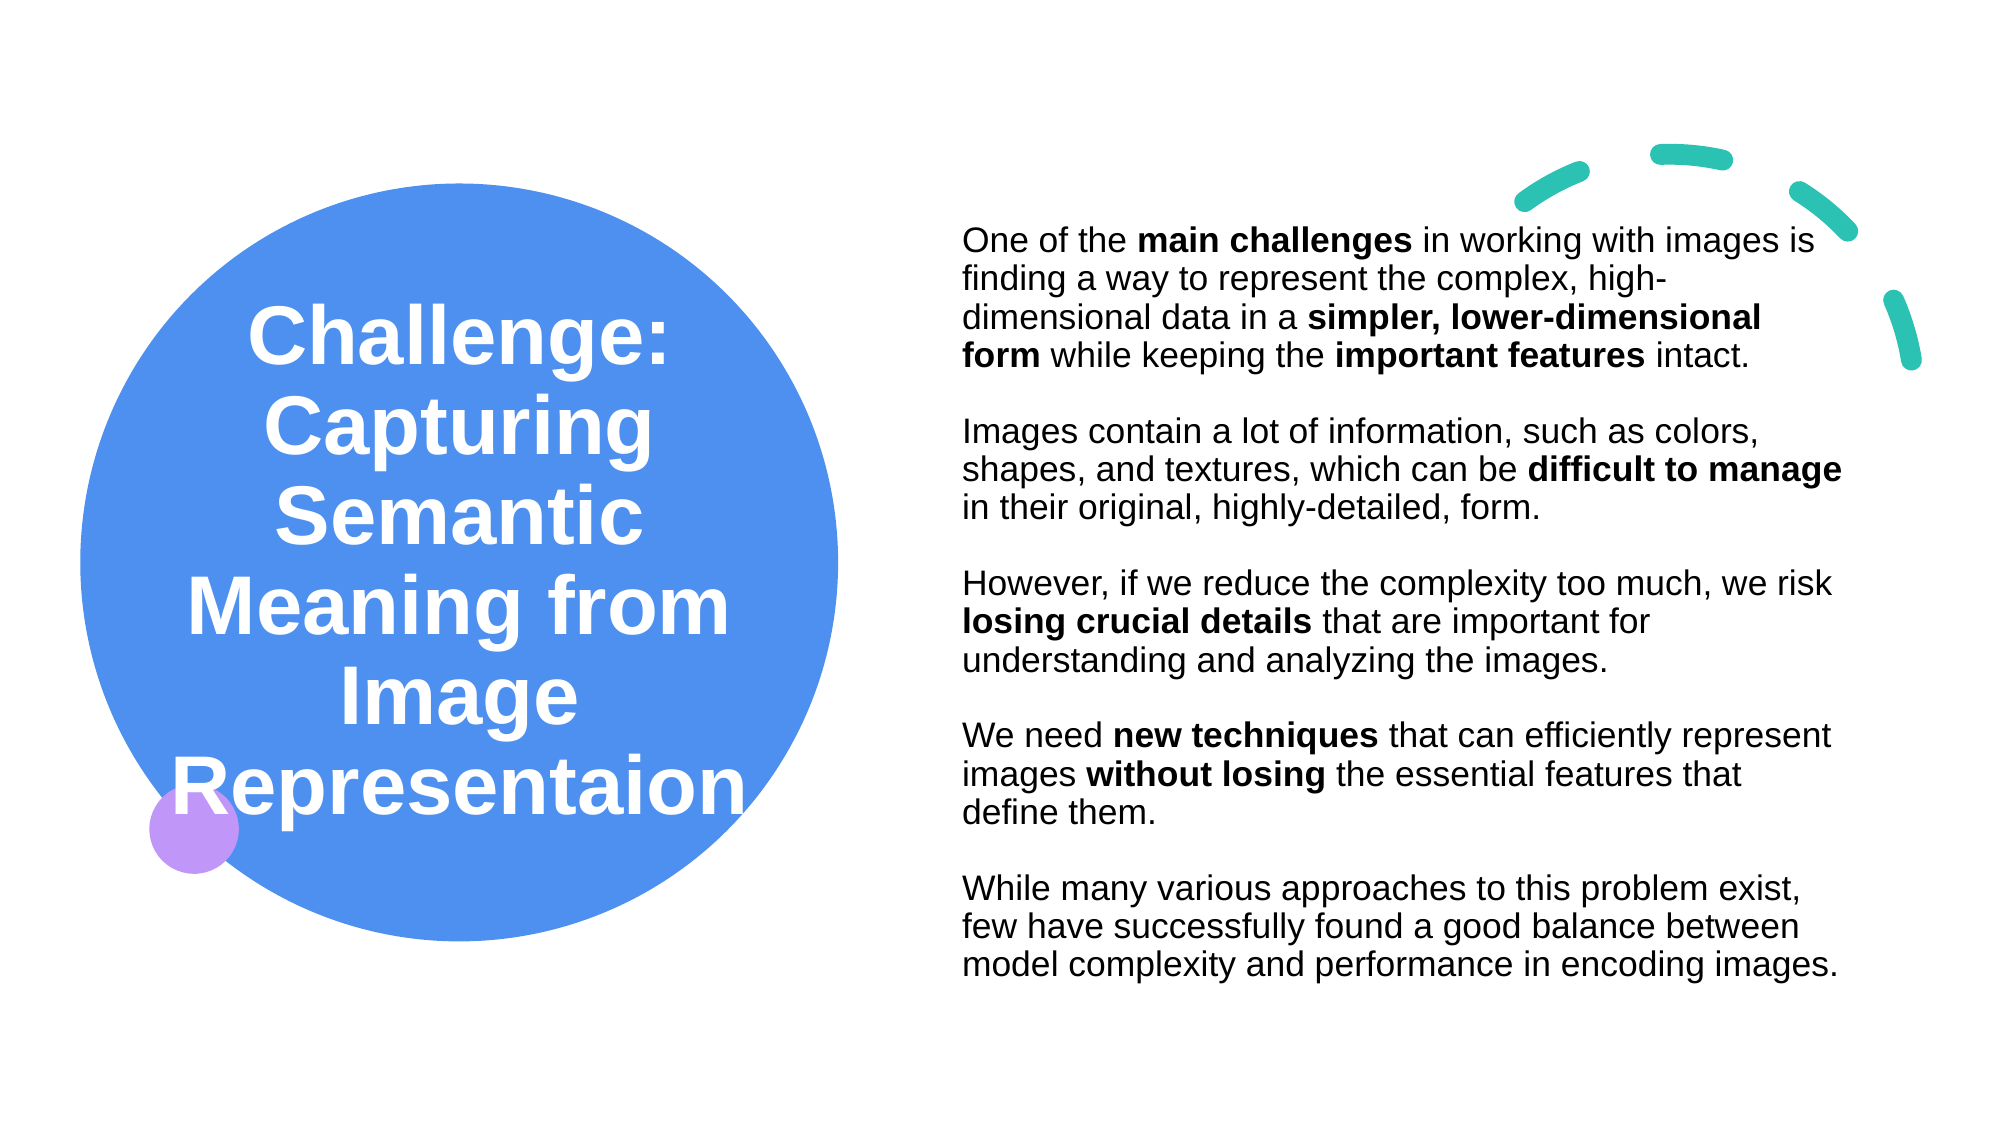

One of the main challenges in working with images is finding a way to represent the complex, high-dimensional data in a simpler, lower-dimensional form while keeping the important features intact.
Images contain a lot of information, such as colors, shapes, and textures, which can be difficult to manage in their original, highly-detailed, form.
However, if we reduce the complexity too much, we risk losing crucial details that are important for understanding and analyzing the images.
We need new techniques that can efficiently represent images without losing the essential features that define them.
While many various approaches to this problem exist, few have successfully found a good balance between model complexity and performance in encoding images.
# Challenge: Capturing Semantic Meaning from Image Representaion